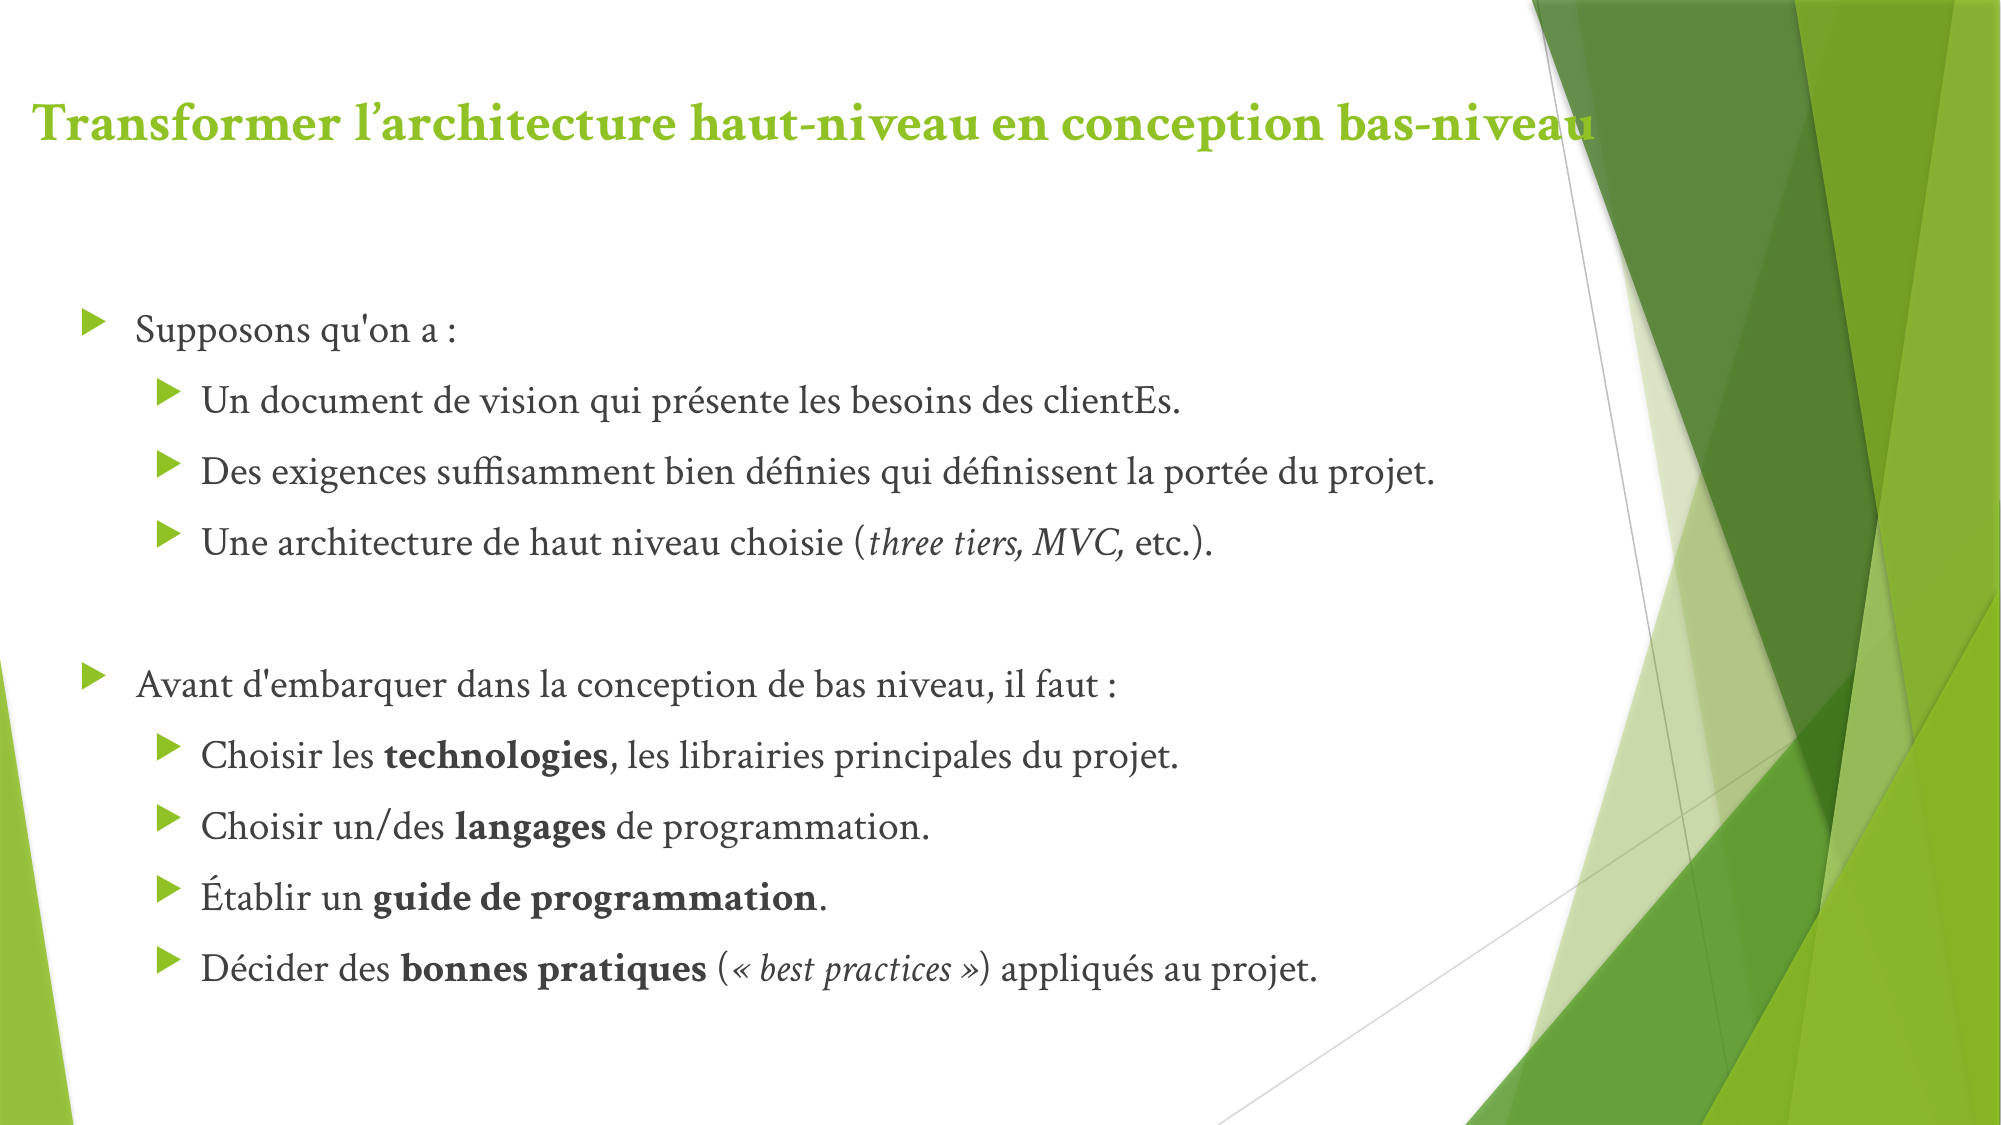

# Transformer l’architecture haut-niveau en conception bas-niveau
Supposons qu'on a :
Un document de vision qui présente les besoins des clientEs.
Des exigences suffisamment bien définies qui définissent la portée du projet.
Une architecture de haut niveau choisie (three tiers, MVC, etc.).

Avant d'embarquer dans la conception de bas niveau, il faut :
Choisir les technologies, les librairies principales du projet.
Choisir un/des langages de programmation.
Établir un guide de programmation.
Décider des bonnes pratiques (« best practices ») appliqués au projet.